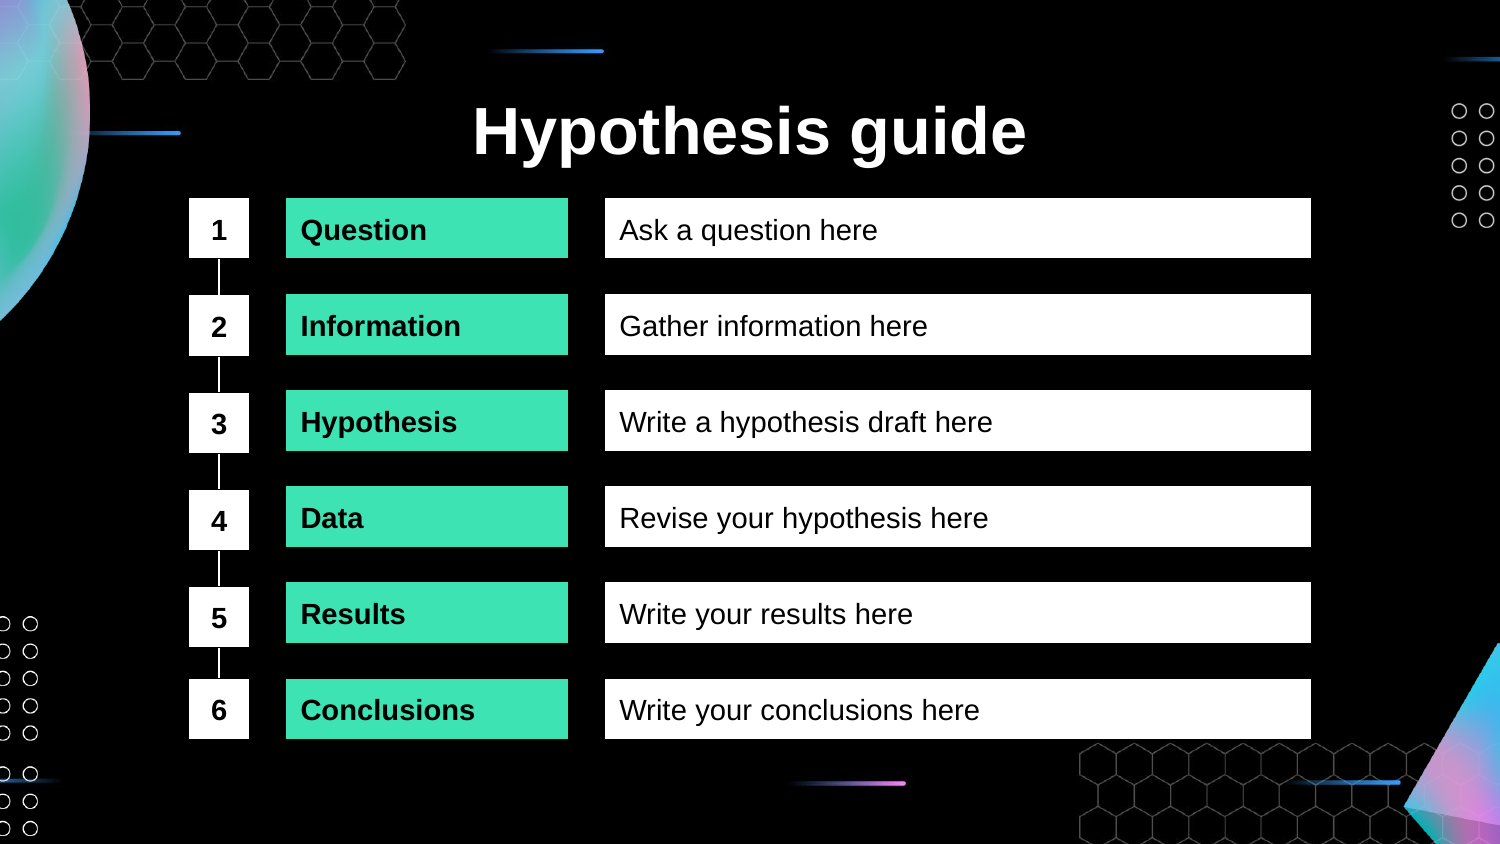

# Hypothesis guide
1
Question
Ask a question here
Information
Gather information here
2
Hypothesis
Write a hypothesis draft here
3
Data
Revise your hypothesis here
4
Results
Write your results here
5
6
Conclusions
Write your conclusions here